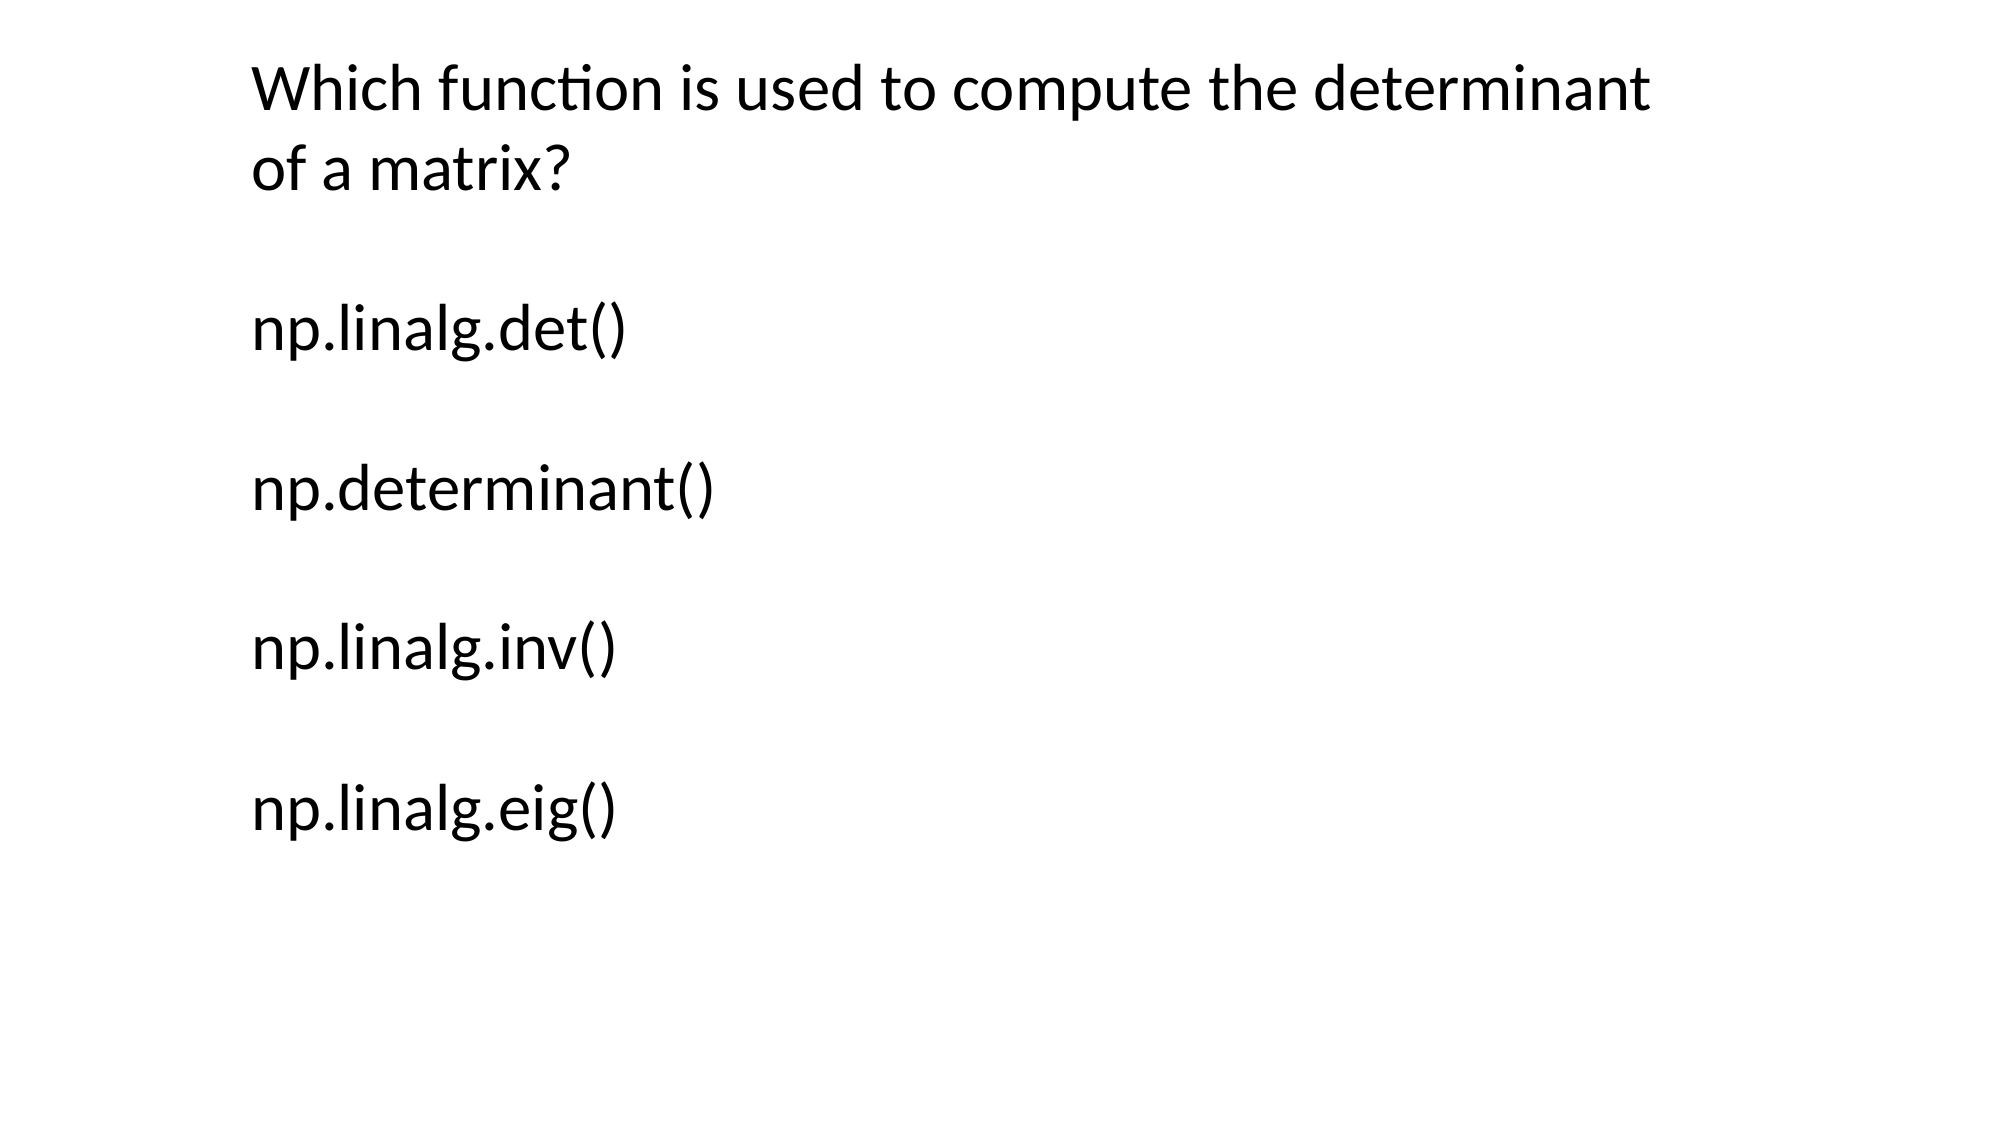

Which function is used to compute the determinant of a matrix?

np.linalg.det()

np.determinant()

np.linalg.inv()

np.linalg.eig()